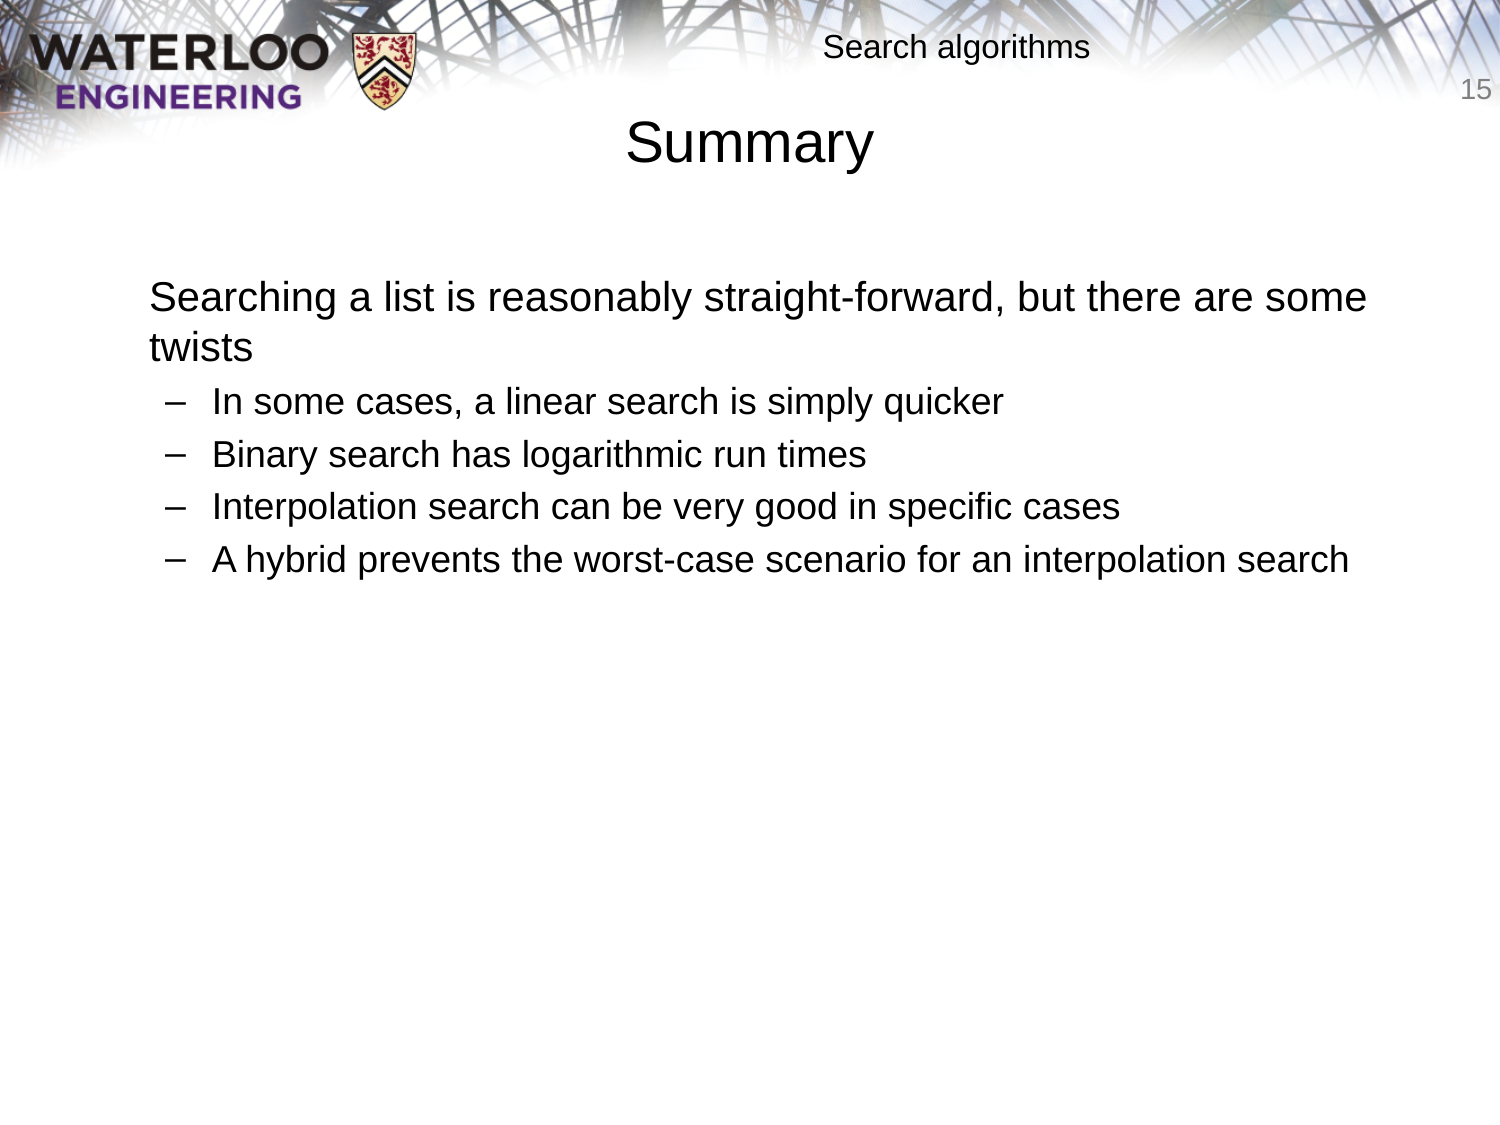

# Summary
	Searching a list is reasonably straight-forward, but there are some twists
In some cases, a linear search is simply quicker
Binary search has logarithmic run times
Interpolation search can be very good in specific cases
A hybrid prevents the worst-case scenario for an interpolation search